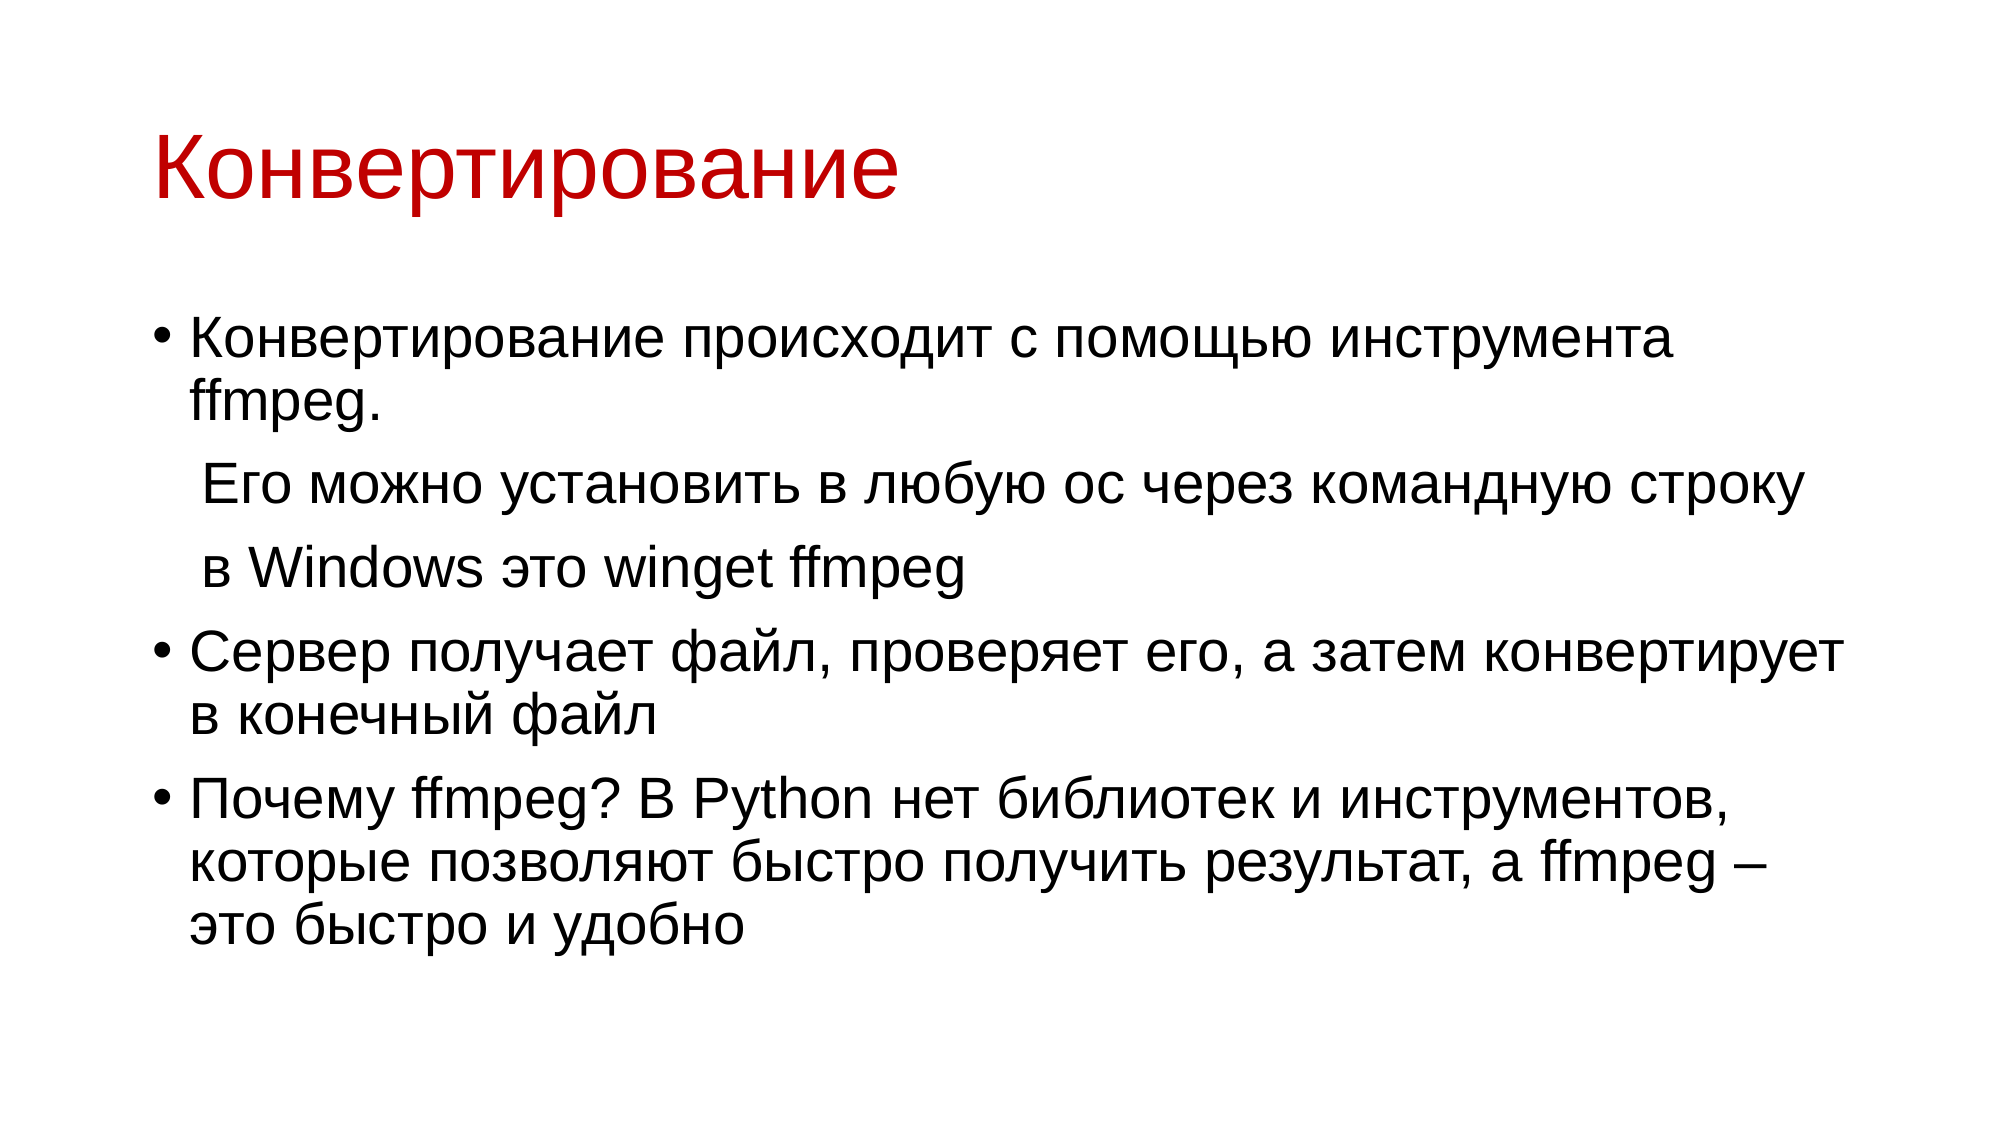

# Конвертирование
Конвертирование происходит с помощью инструмента ffmpeg.
   Его можно установить в любую ос через командную строку
   в Windows это winget ffmpeg
Сервер получает файл, проверяет его, а затем конвертирует в конечный файл
Почему ffmpeg? В Python нет библиотек и инструментов, которые позволяют быстро получить результат, а ffmpeg – это быстро и удобно